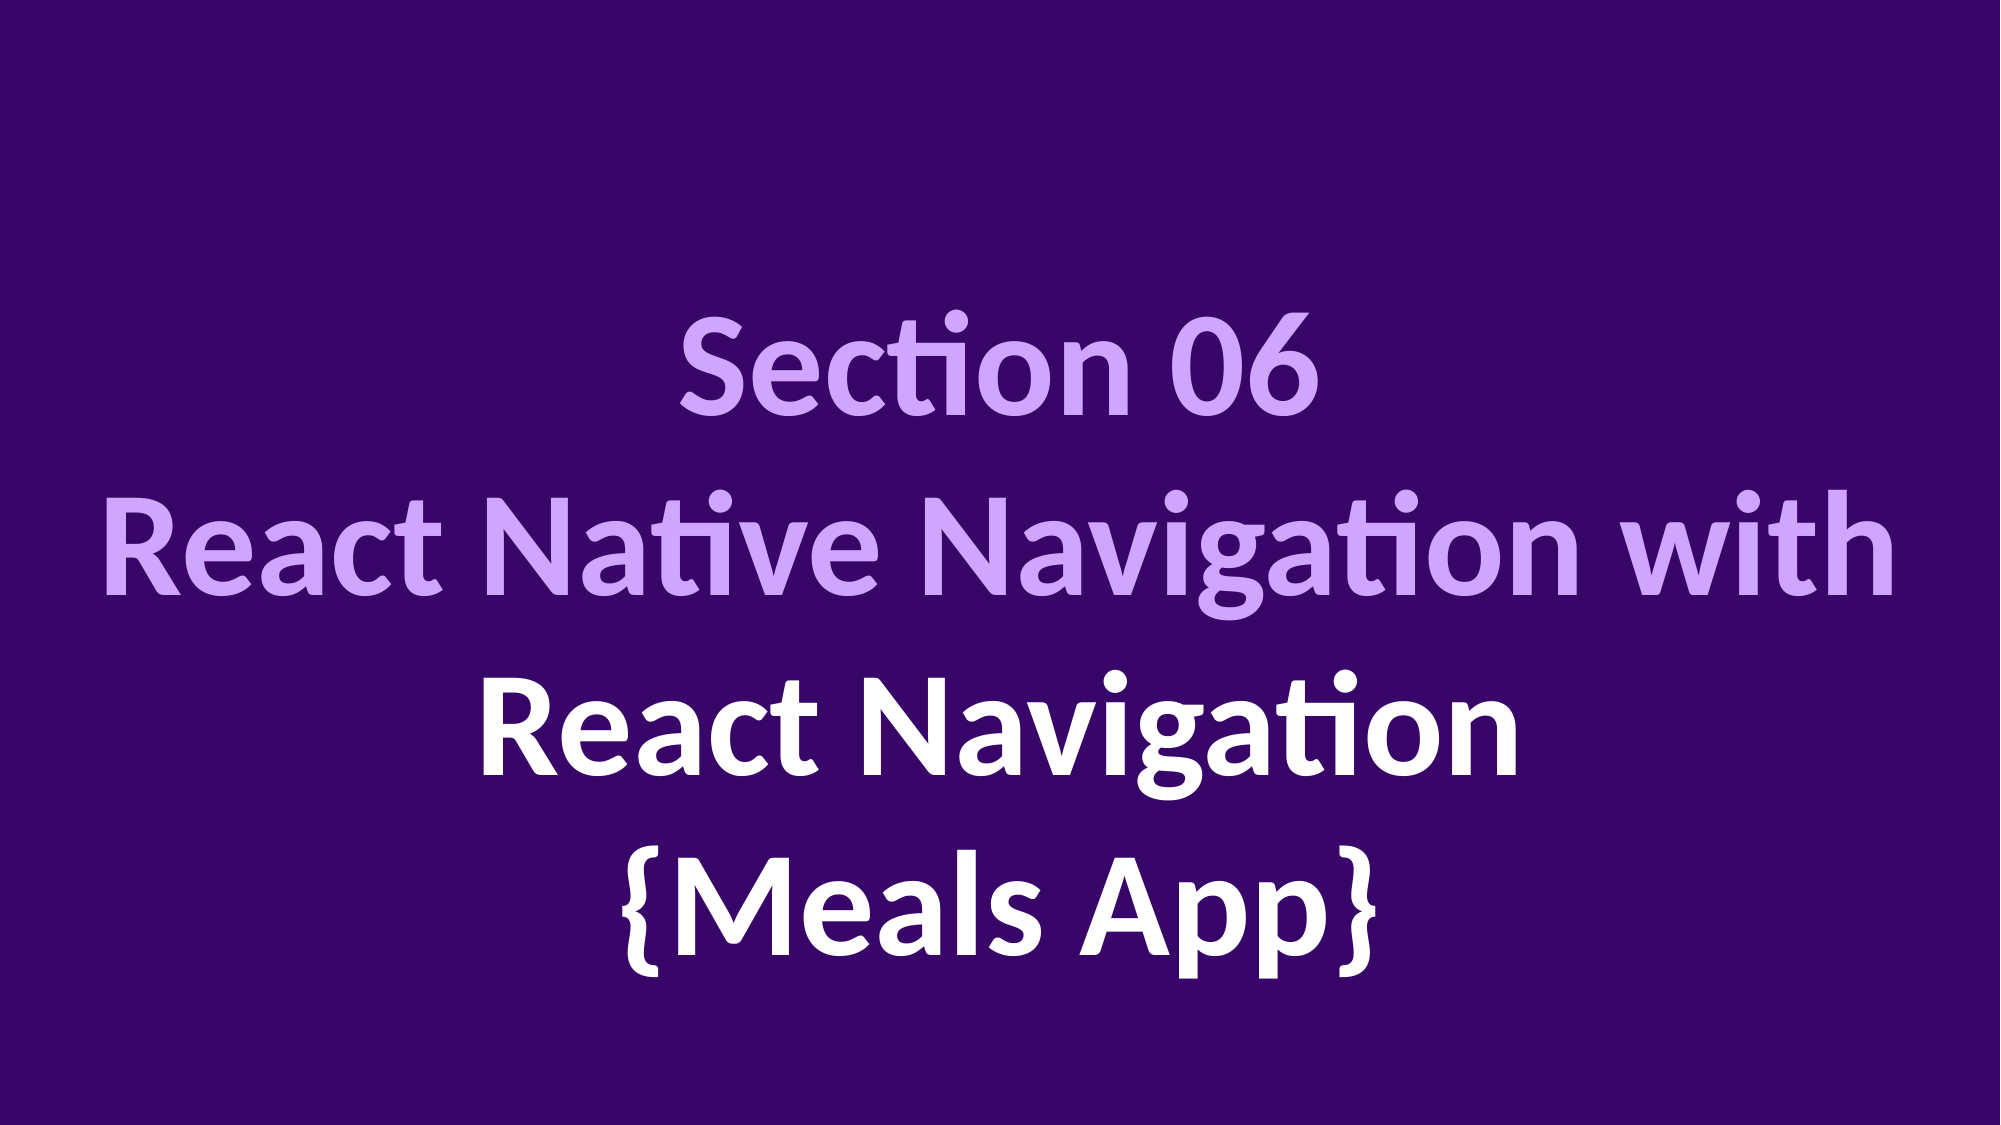

Section 06
React Native Navigation with
React Navigation
{Meals App}